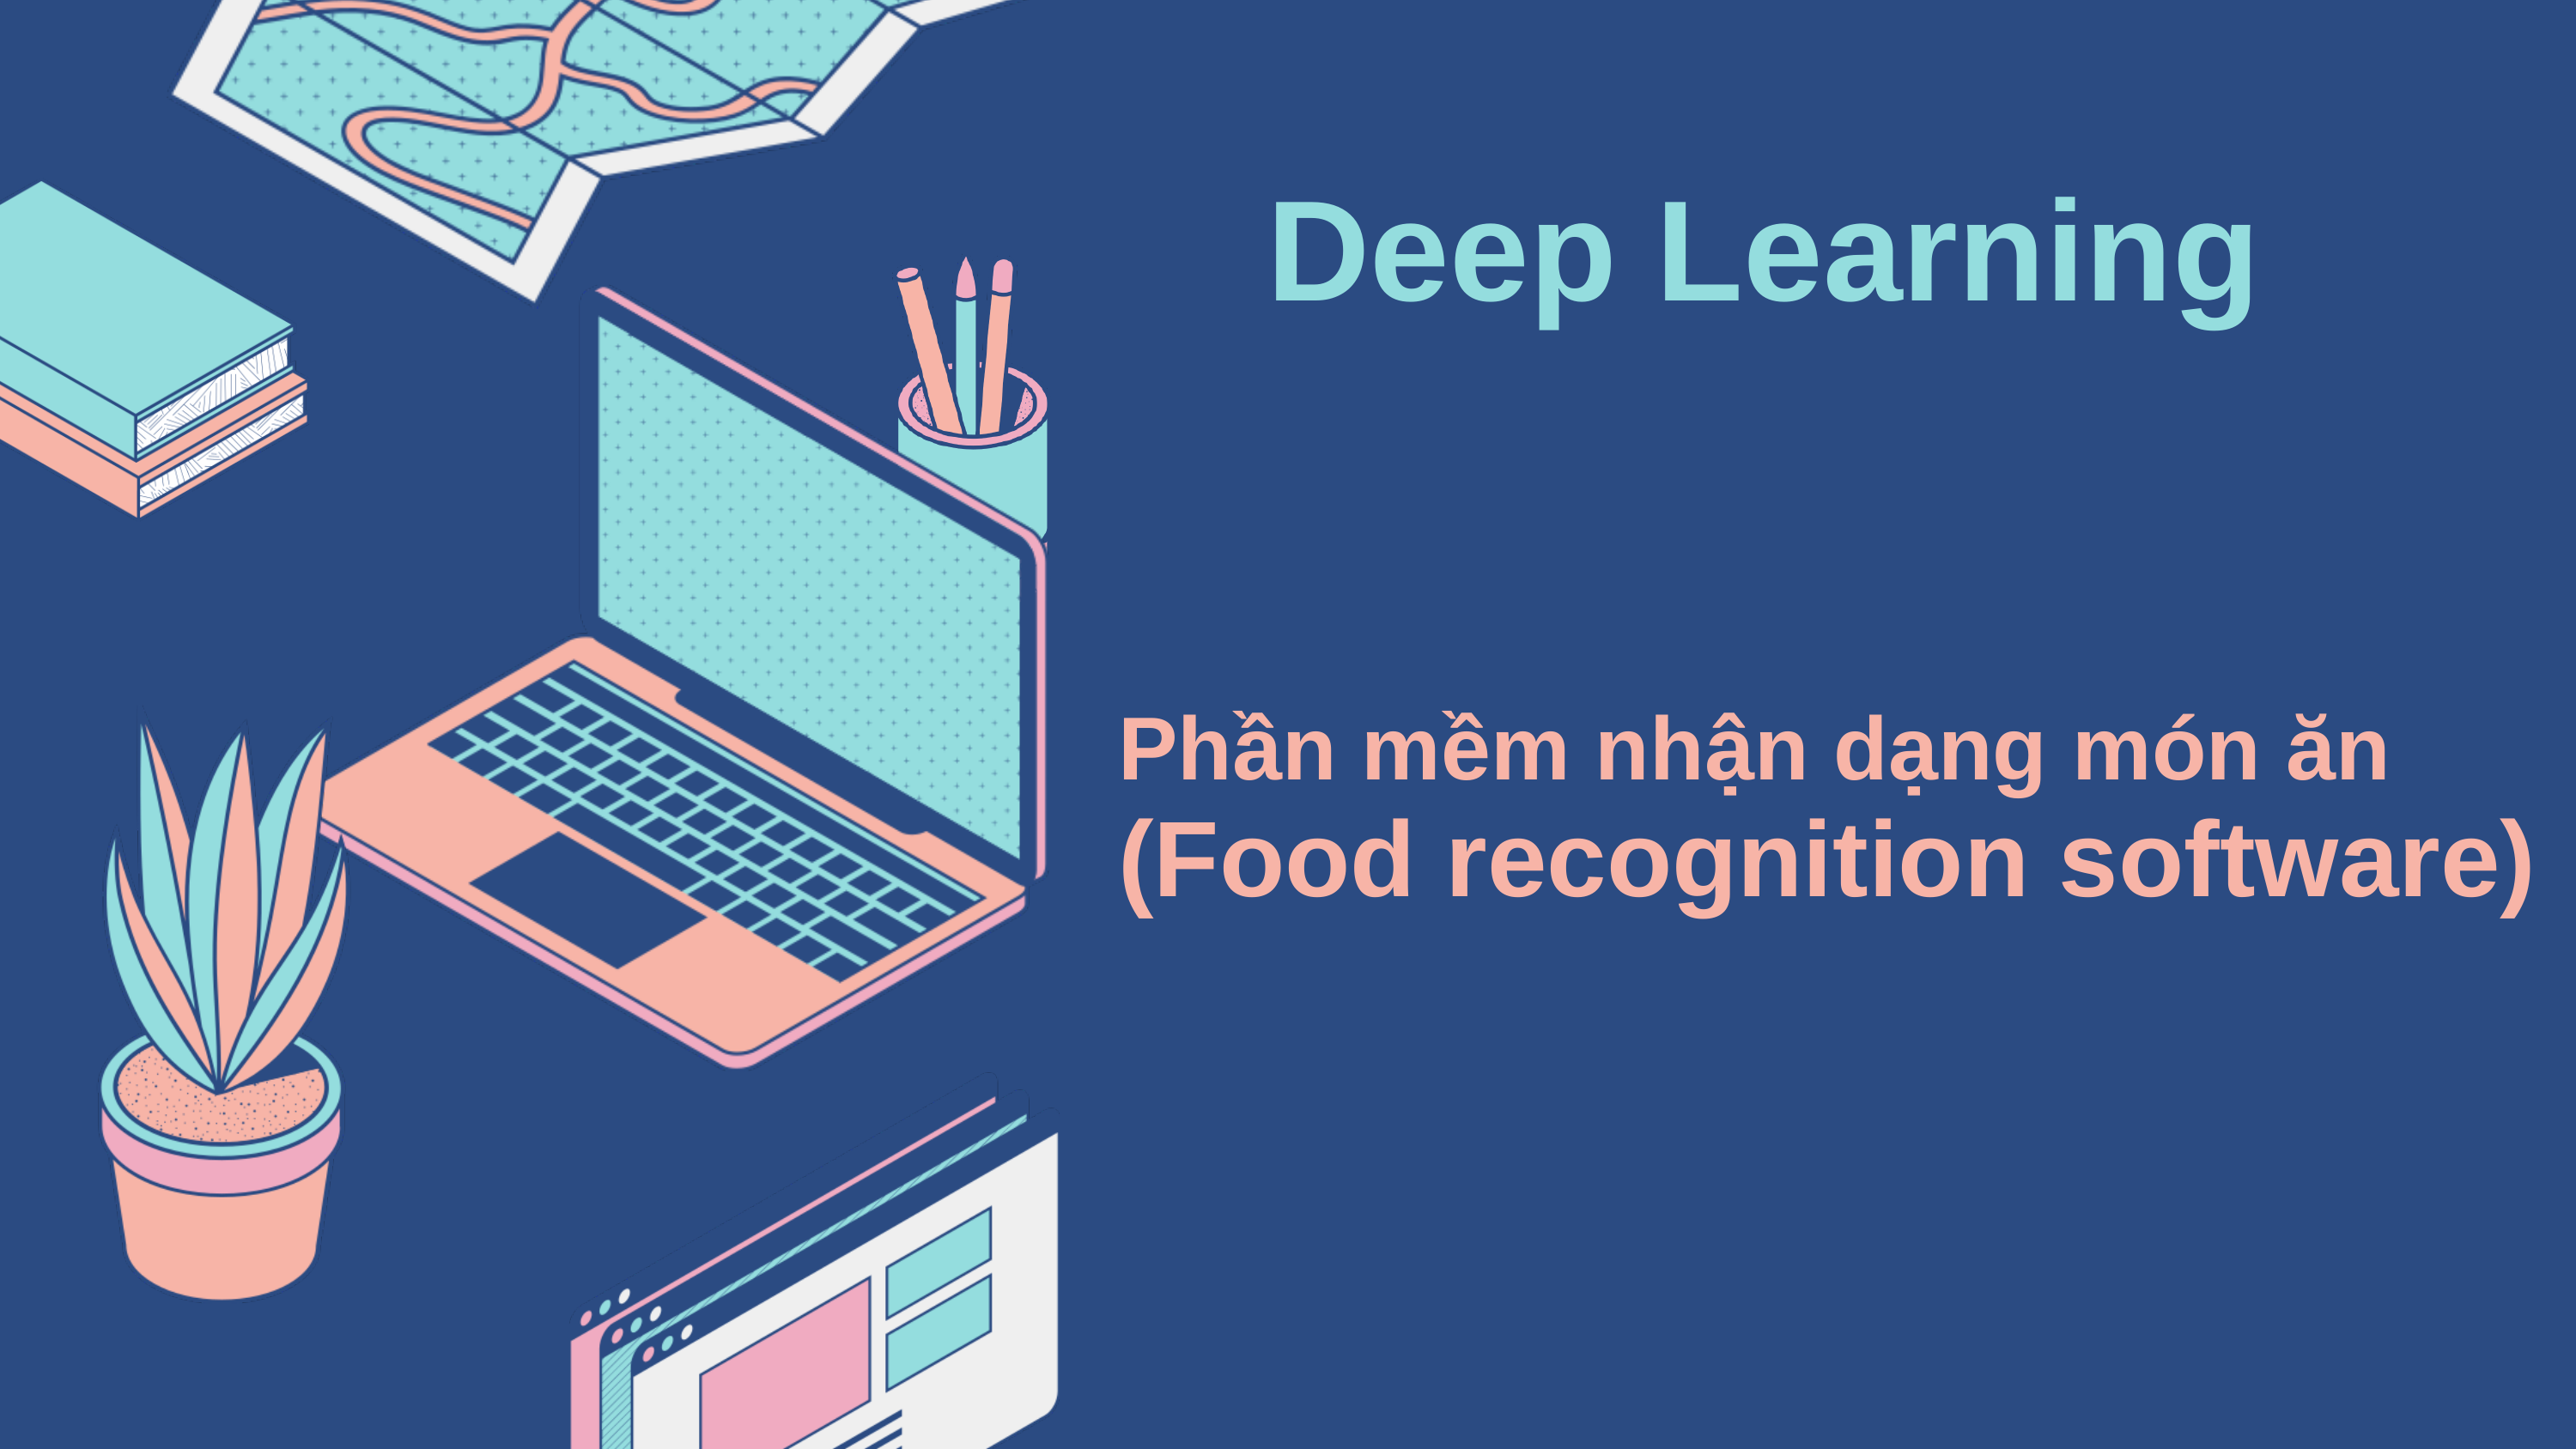

Deep Learning

Phần mềm nhận dạng món ăn
(Food recognition software)